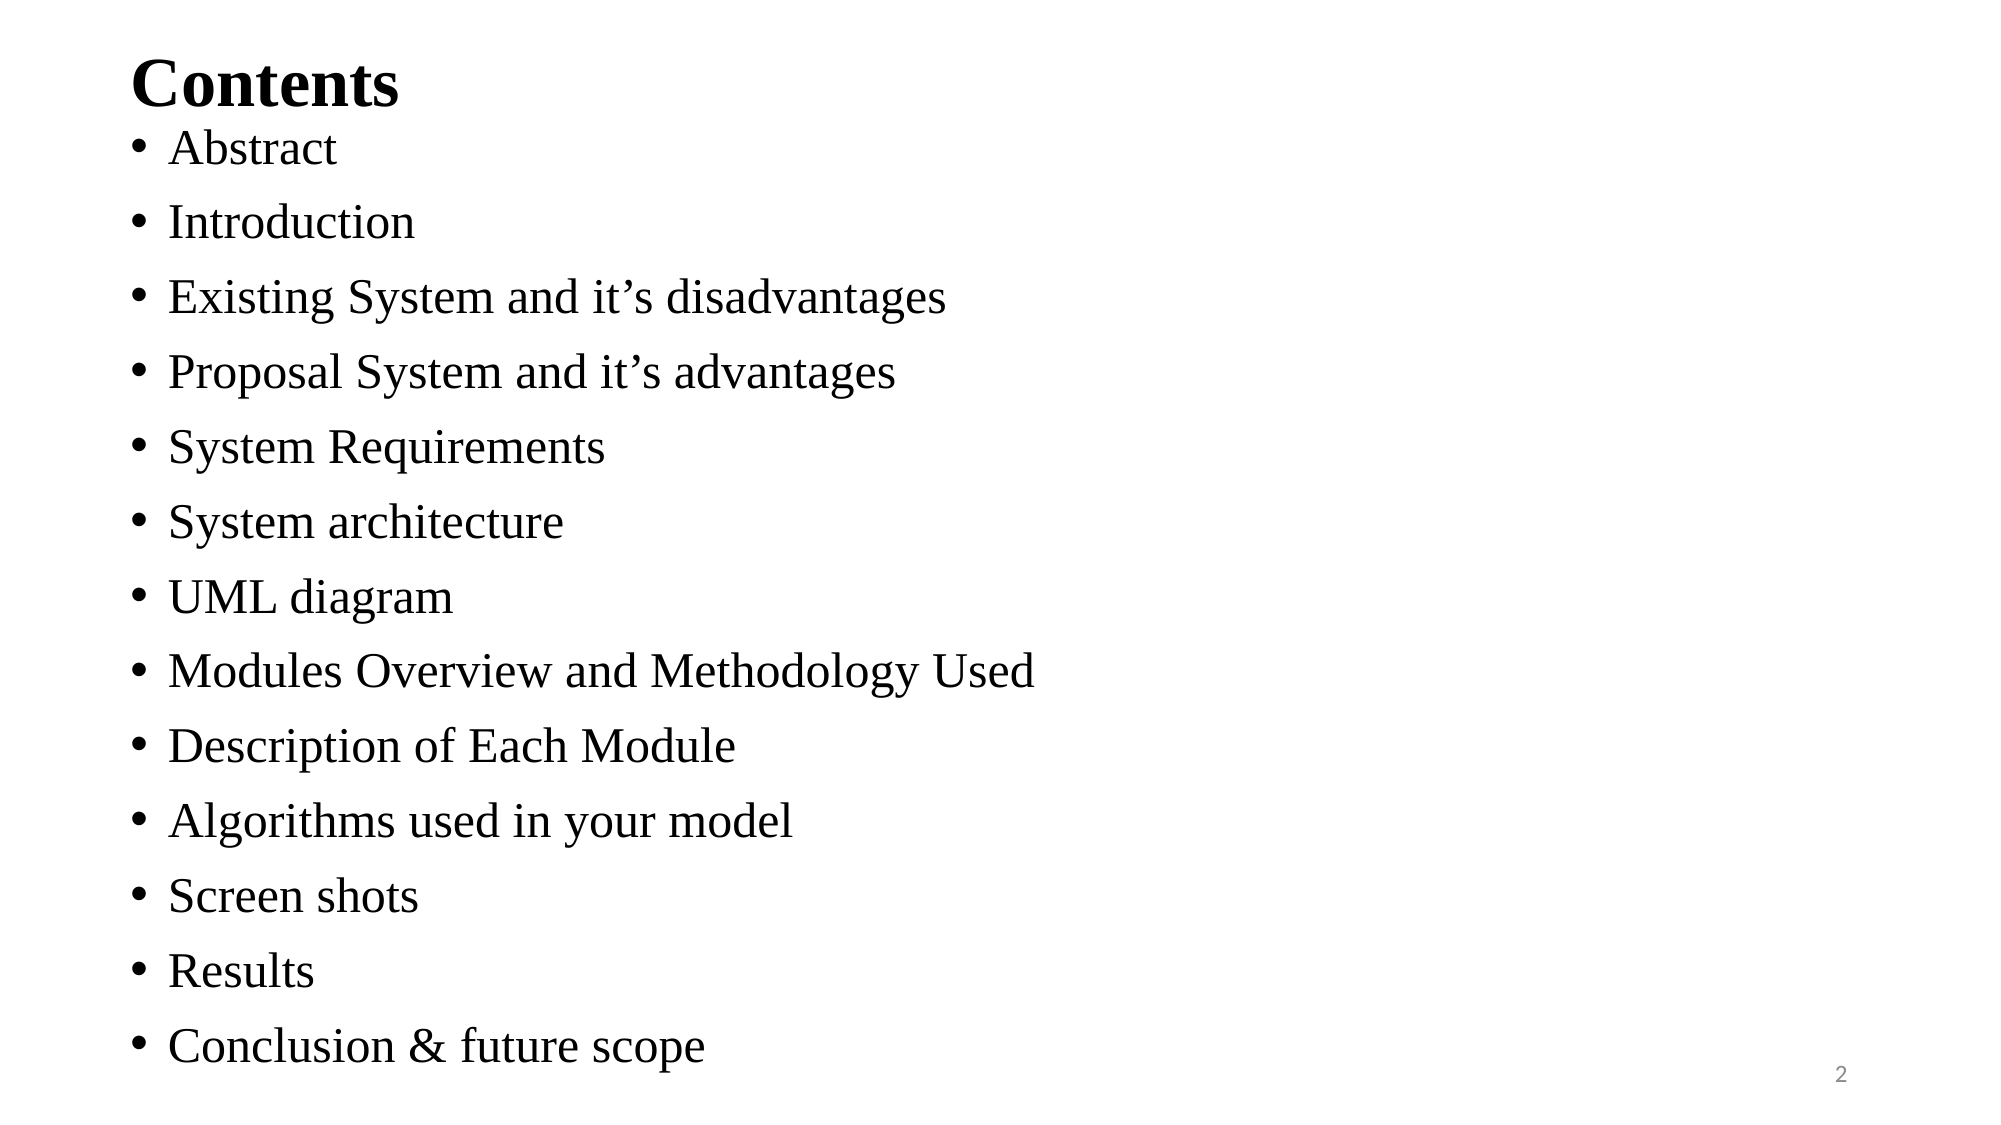

# Contents
Abstract
Introduction
Existing System and it’s disadvantages
Proposal System and it’s advantages
System Requirements
System architecture
UML diagram
Modules Overview and Methodology Used
Description of Each Module
Algorithms used in your model
Screen shots
Results
Conclusion & future scope
2